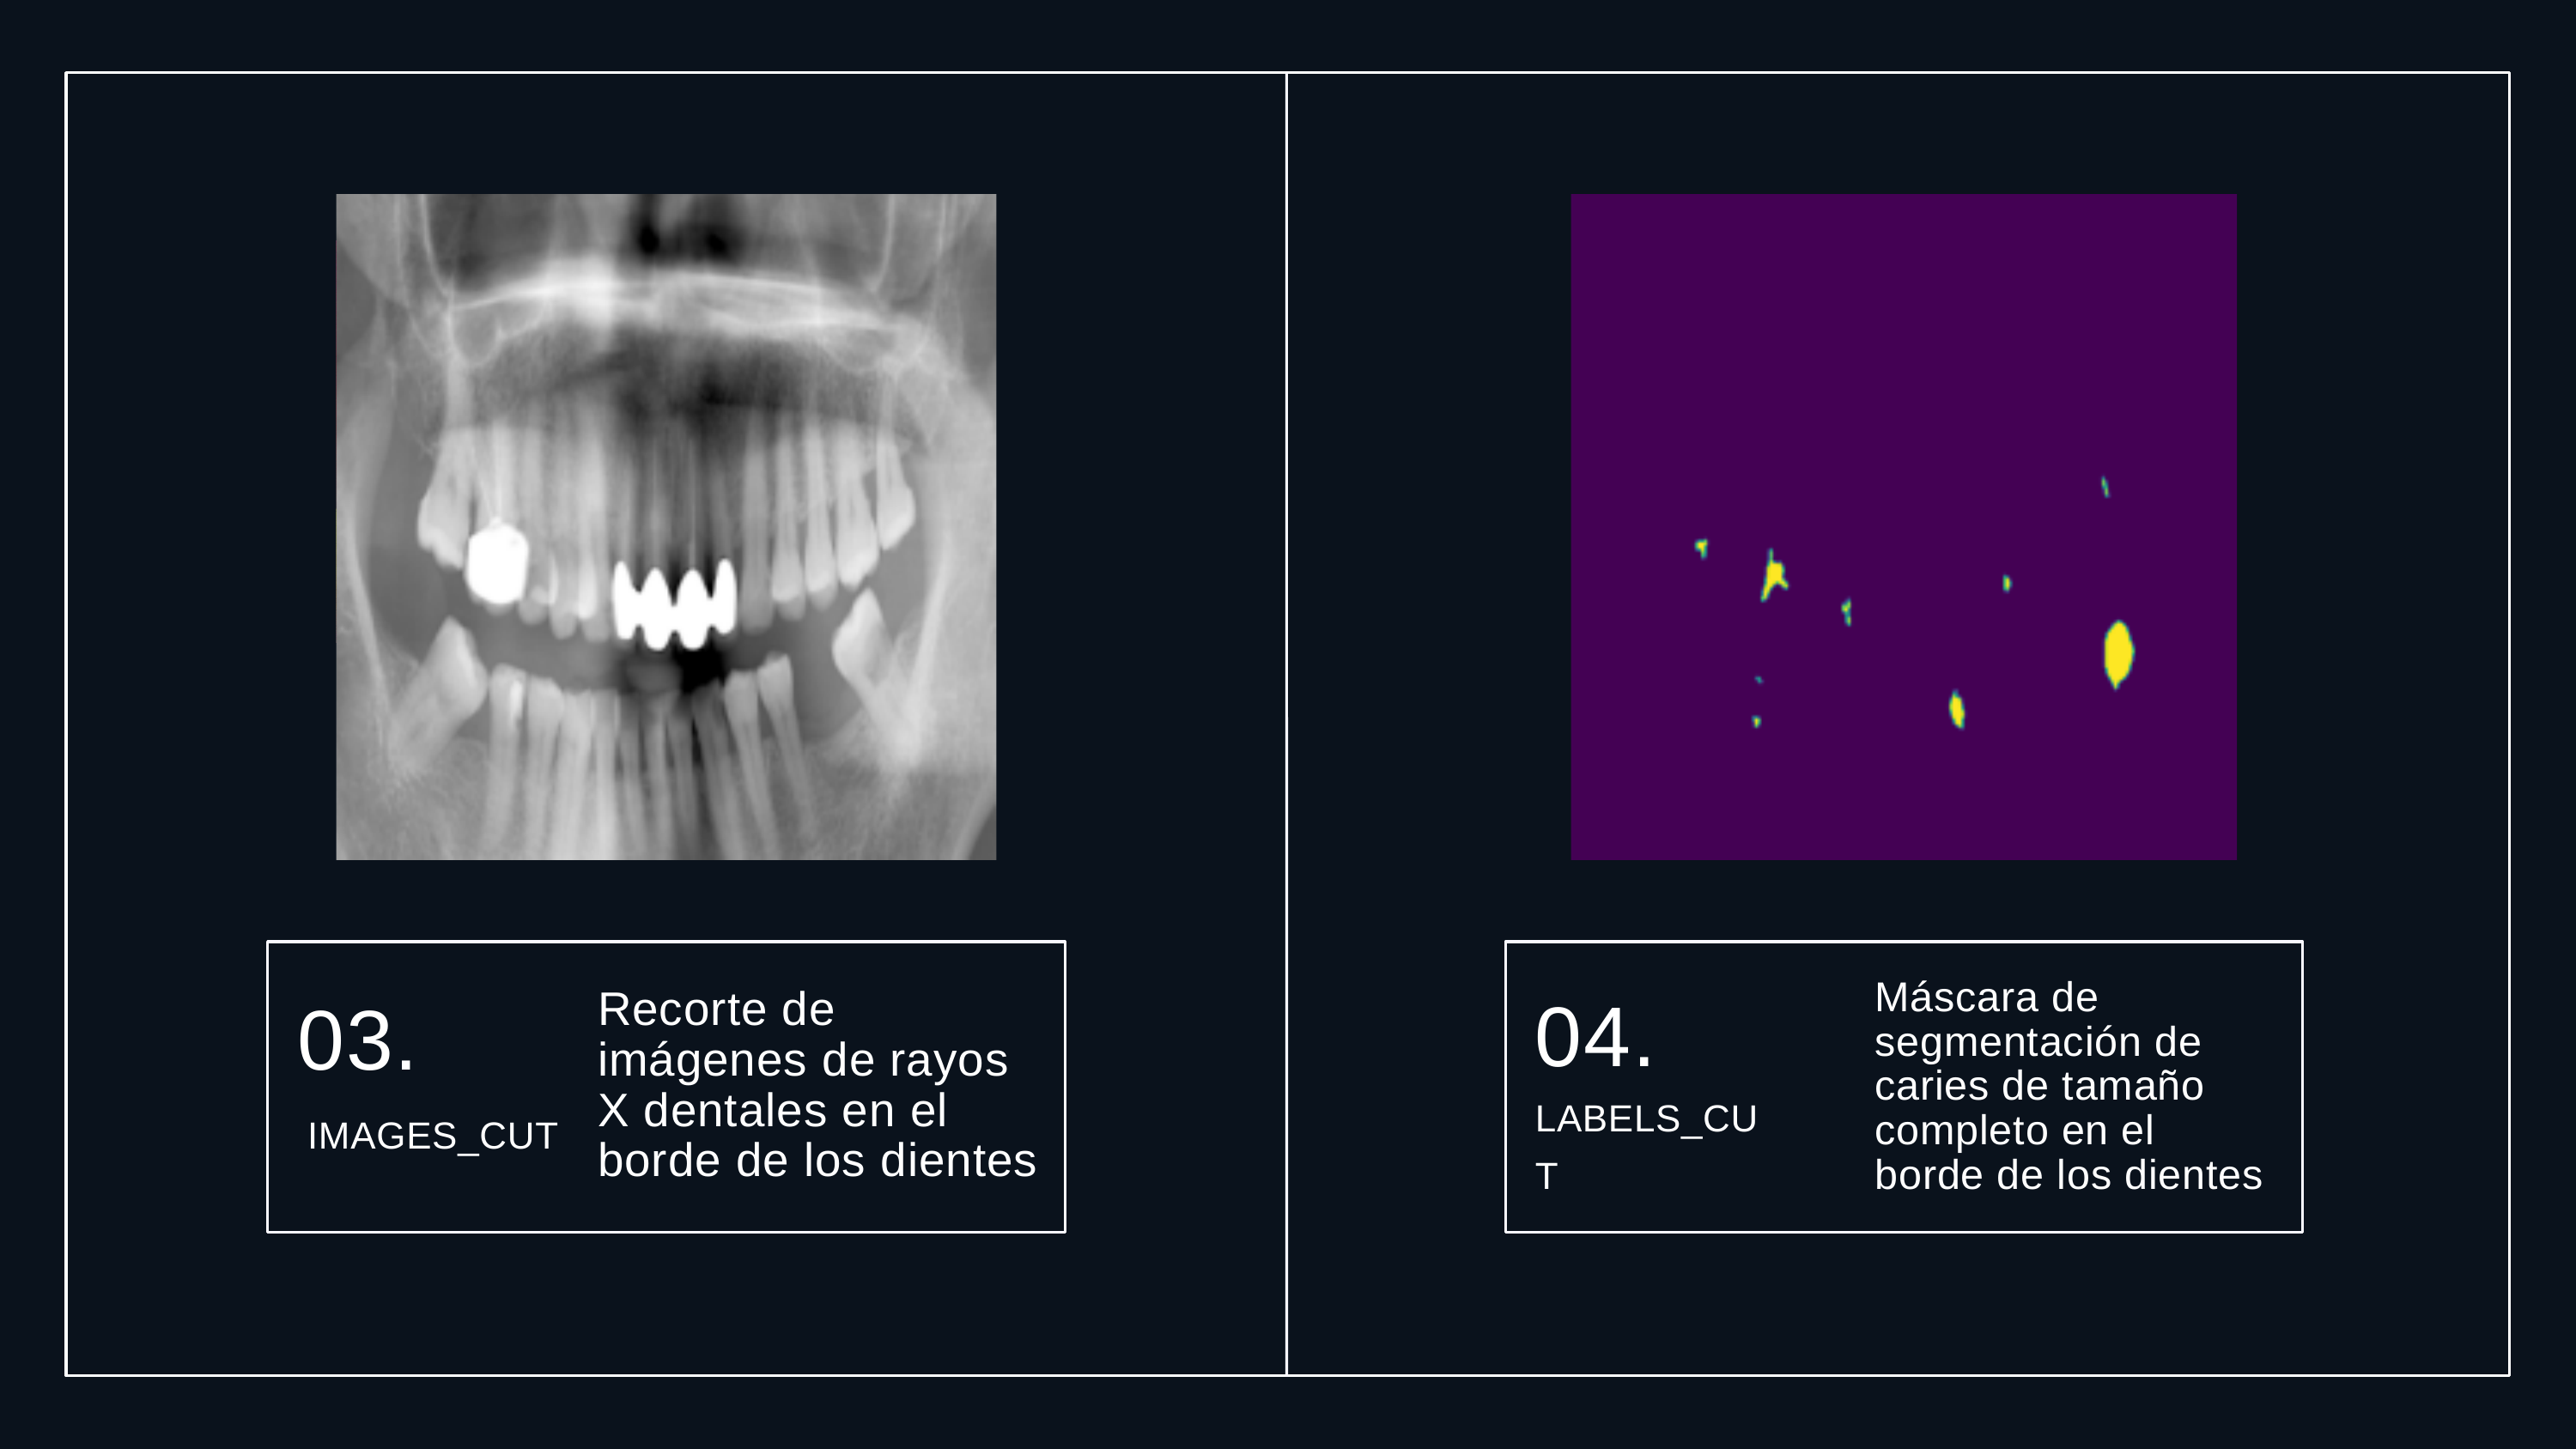

DATOS

Máscara de segmentación de caries de tamaño completo en el borde de los dientes
04.
Recorte de imágenes de rayos X dentales en el borde de los dientes
03.
LABELS_CUT
IMAGES_CUT